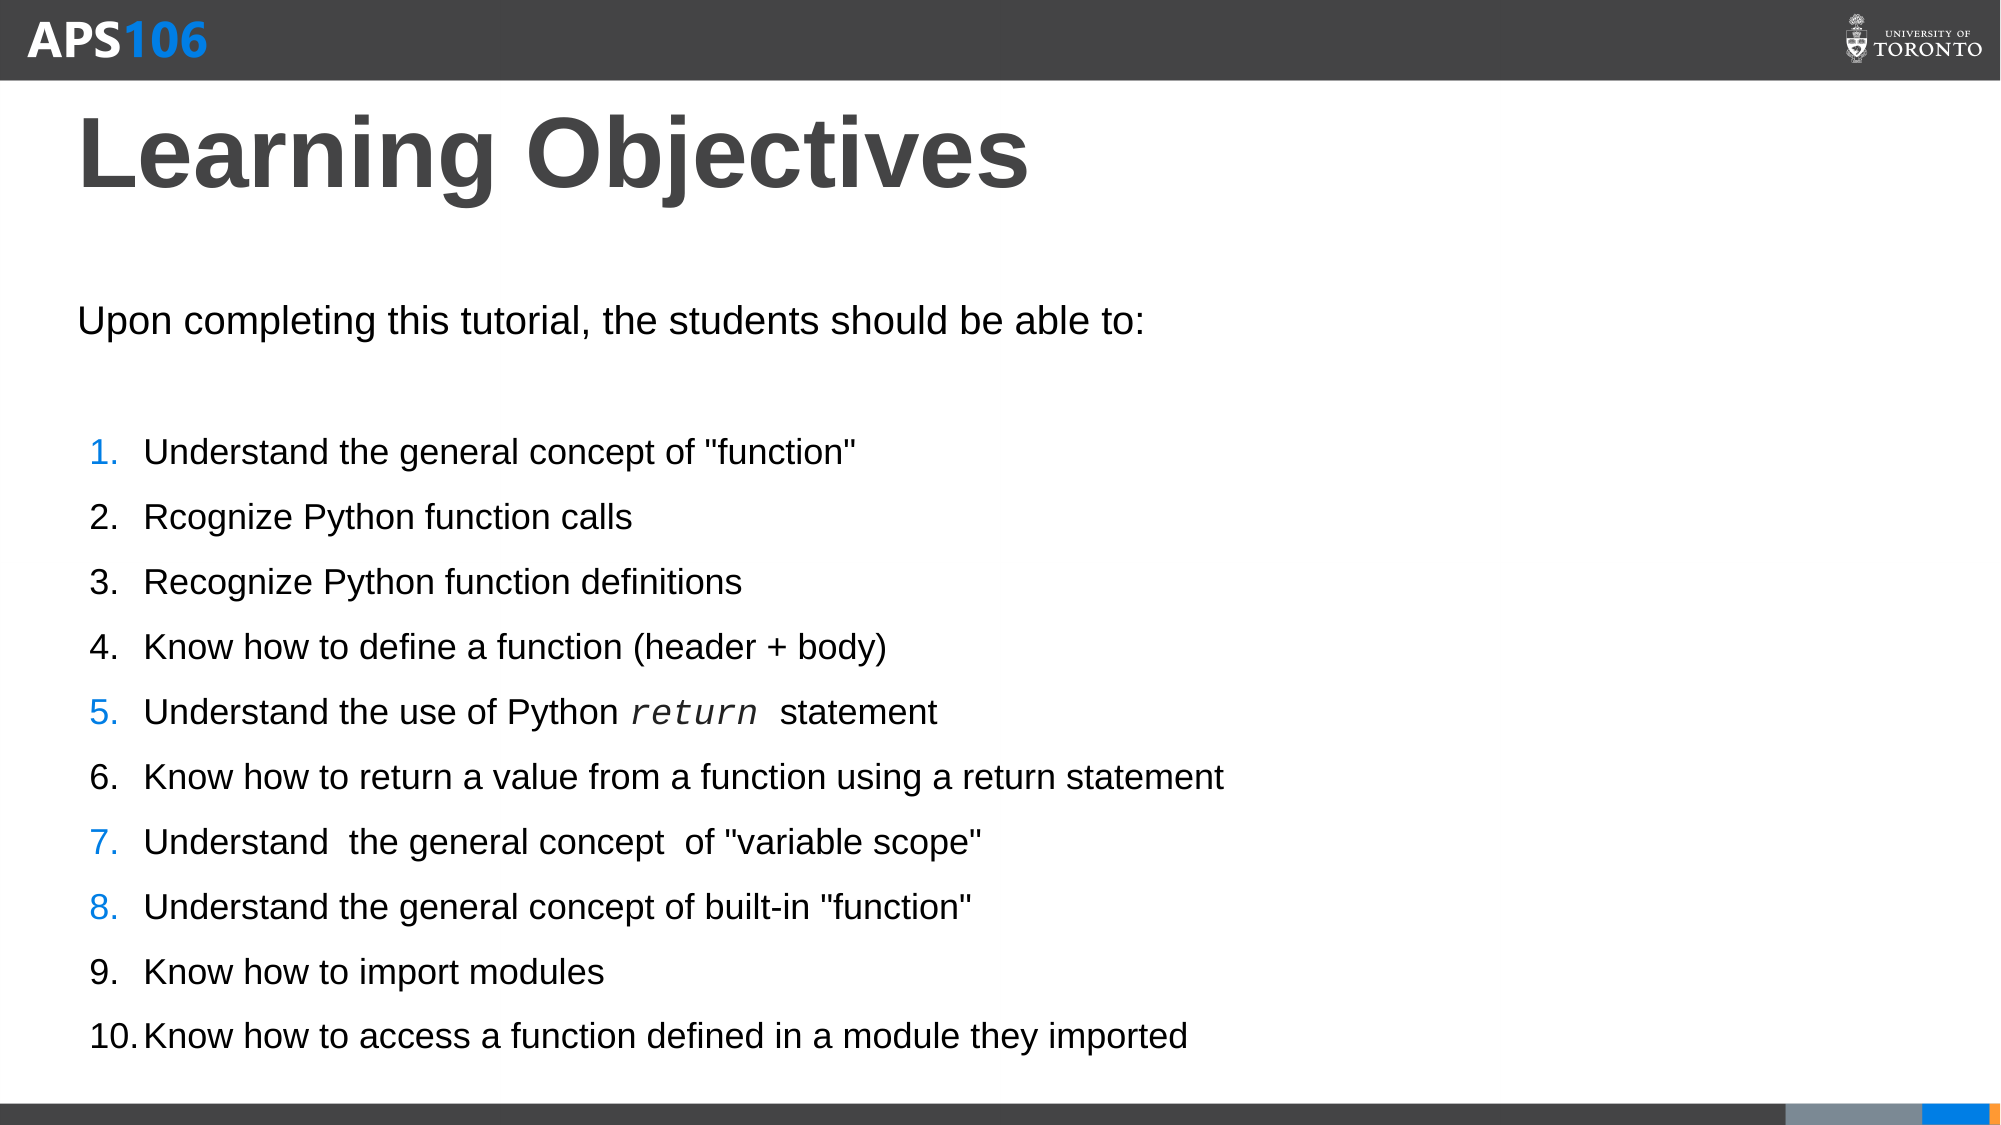

# Learning Objectives
Upon completing this tutorial, the students should be able to:

Understand the general concept of "function"
Rcognize Python function calls
Recognize Python function definitions
Know how to define a function (header + body)
Understand the use of Python return statement
Know how to return a value from a function using a return statement
Understand  the general concept  of "variable scope"
Understand the general concept of built-in "function"
Know how to import modules
Know how to access a function defined in a module they imported